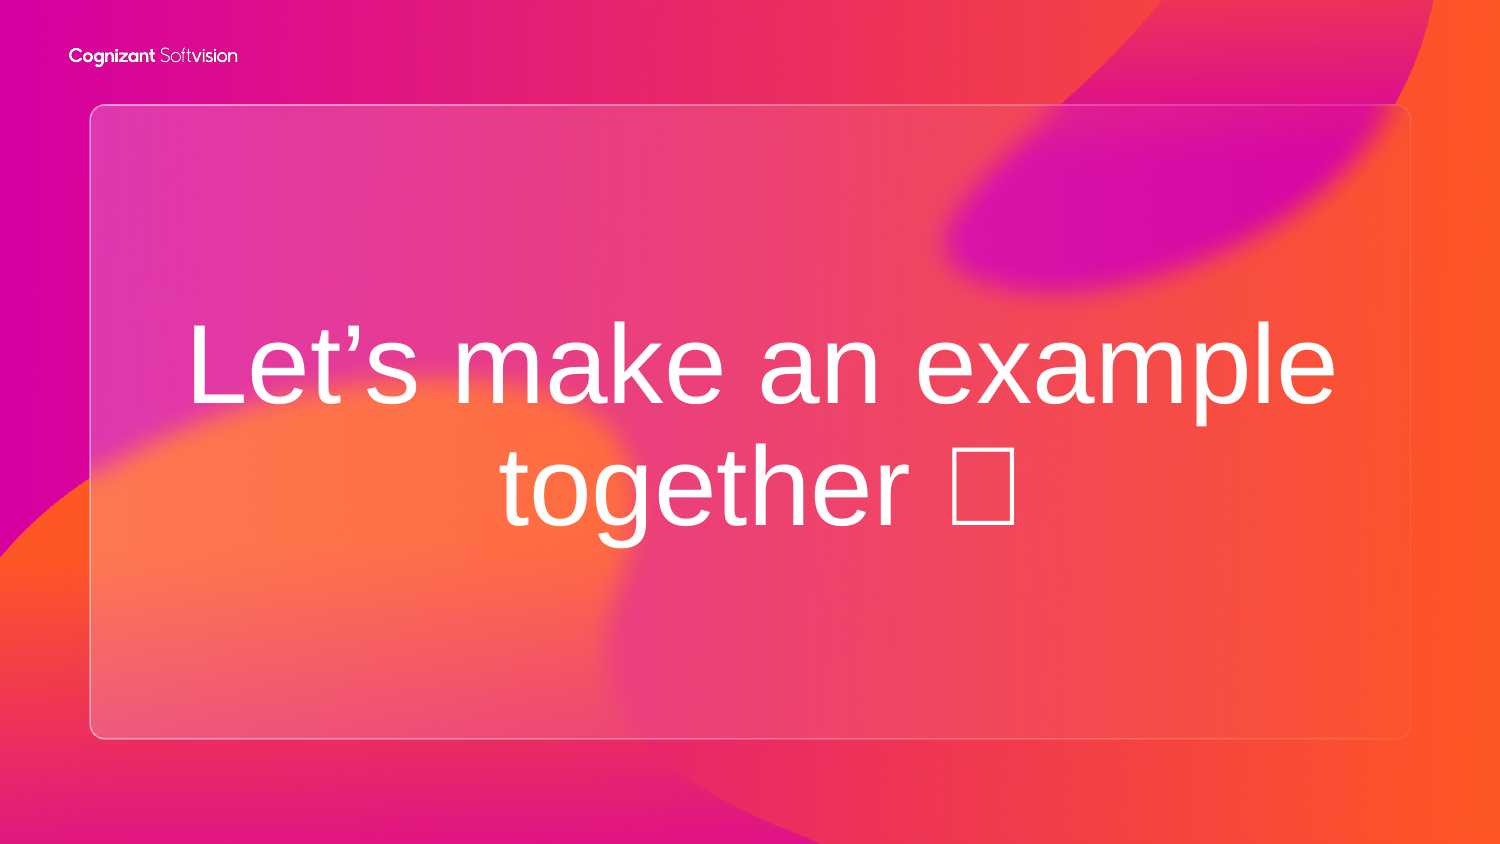

# Let’s make an example together 🥳